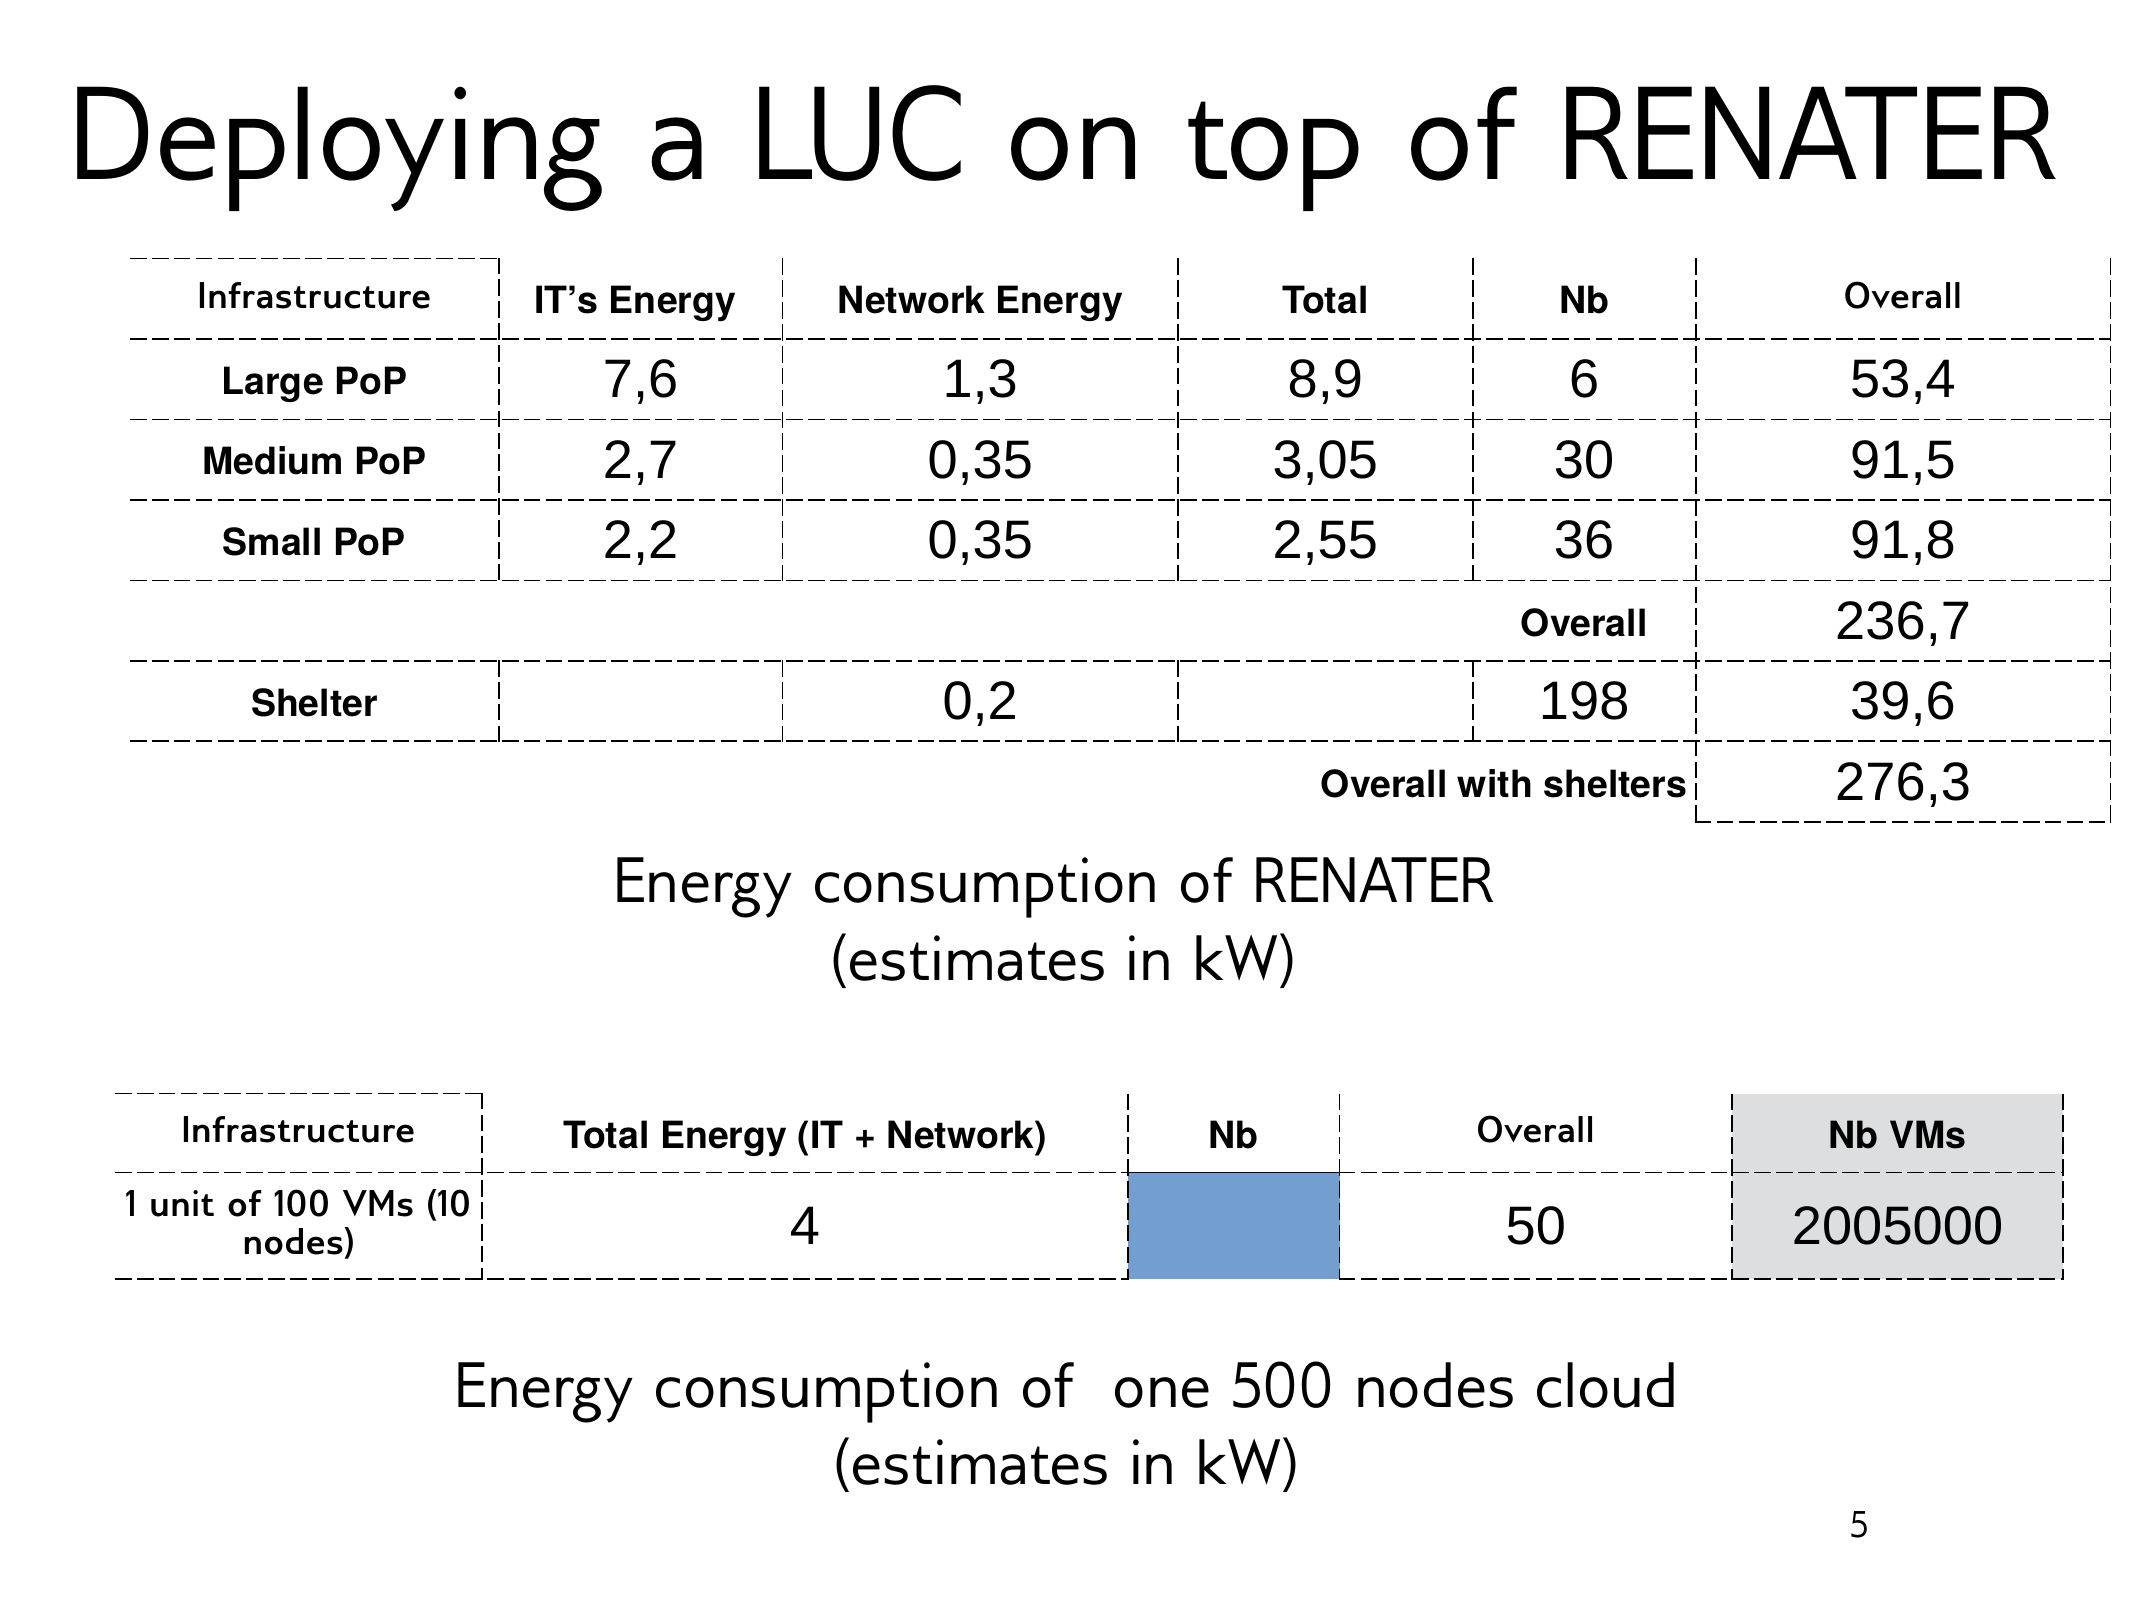

# Deploying a LUC on top of RENATER
| Infrastructure | IT’s Energy | Network Energy | Total | Nb | Overall |
| --- | --- | --- | --- | --- | --- |
| Large PoP | 7,6 | 1,3 | 8,9 | 6 | 53,4 |
| Medium PoP | 2,7 | 0,35 | 3,05 | 30 | 91,5 |
| Small PoP | 2,2 | 0,35 | 2,55 | 36 | 91,8 |
|  |  |  |  | Overall | 236,7 |
| Shelter |  | 0,2 |  | 198 | 39,6 |
|  |  |  | Overall with shelters |  | 276,3 |
Energy consumption of RENATER
(estimates in kW)
| Infrastructure | Total Energy (IT + Network) |  | Nb | Overall | Nb VMs |
| --- | --- | --- | --- | --- | --- |
| 1 unit of 100 VMs  (10 nodes) | 4 |  | 50 | 200 | 5000 |
Energy consumption of  one 500 nodes cloud
(estimates in kW)
5